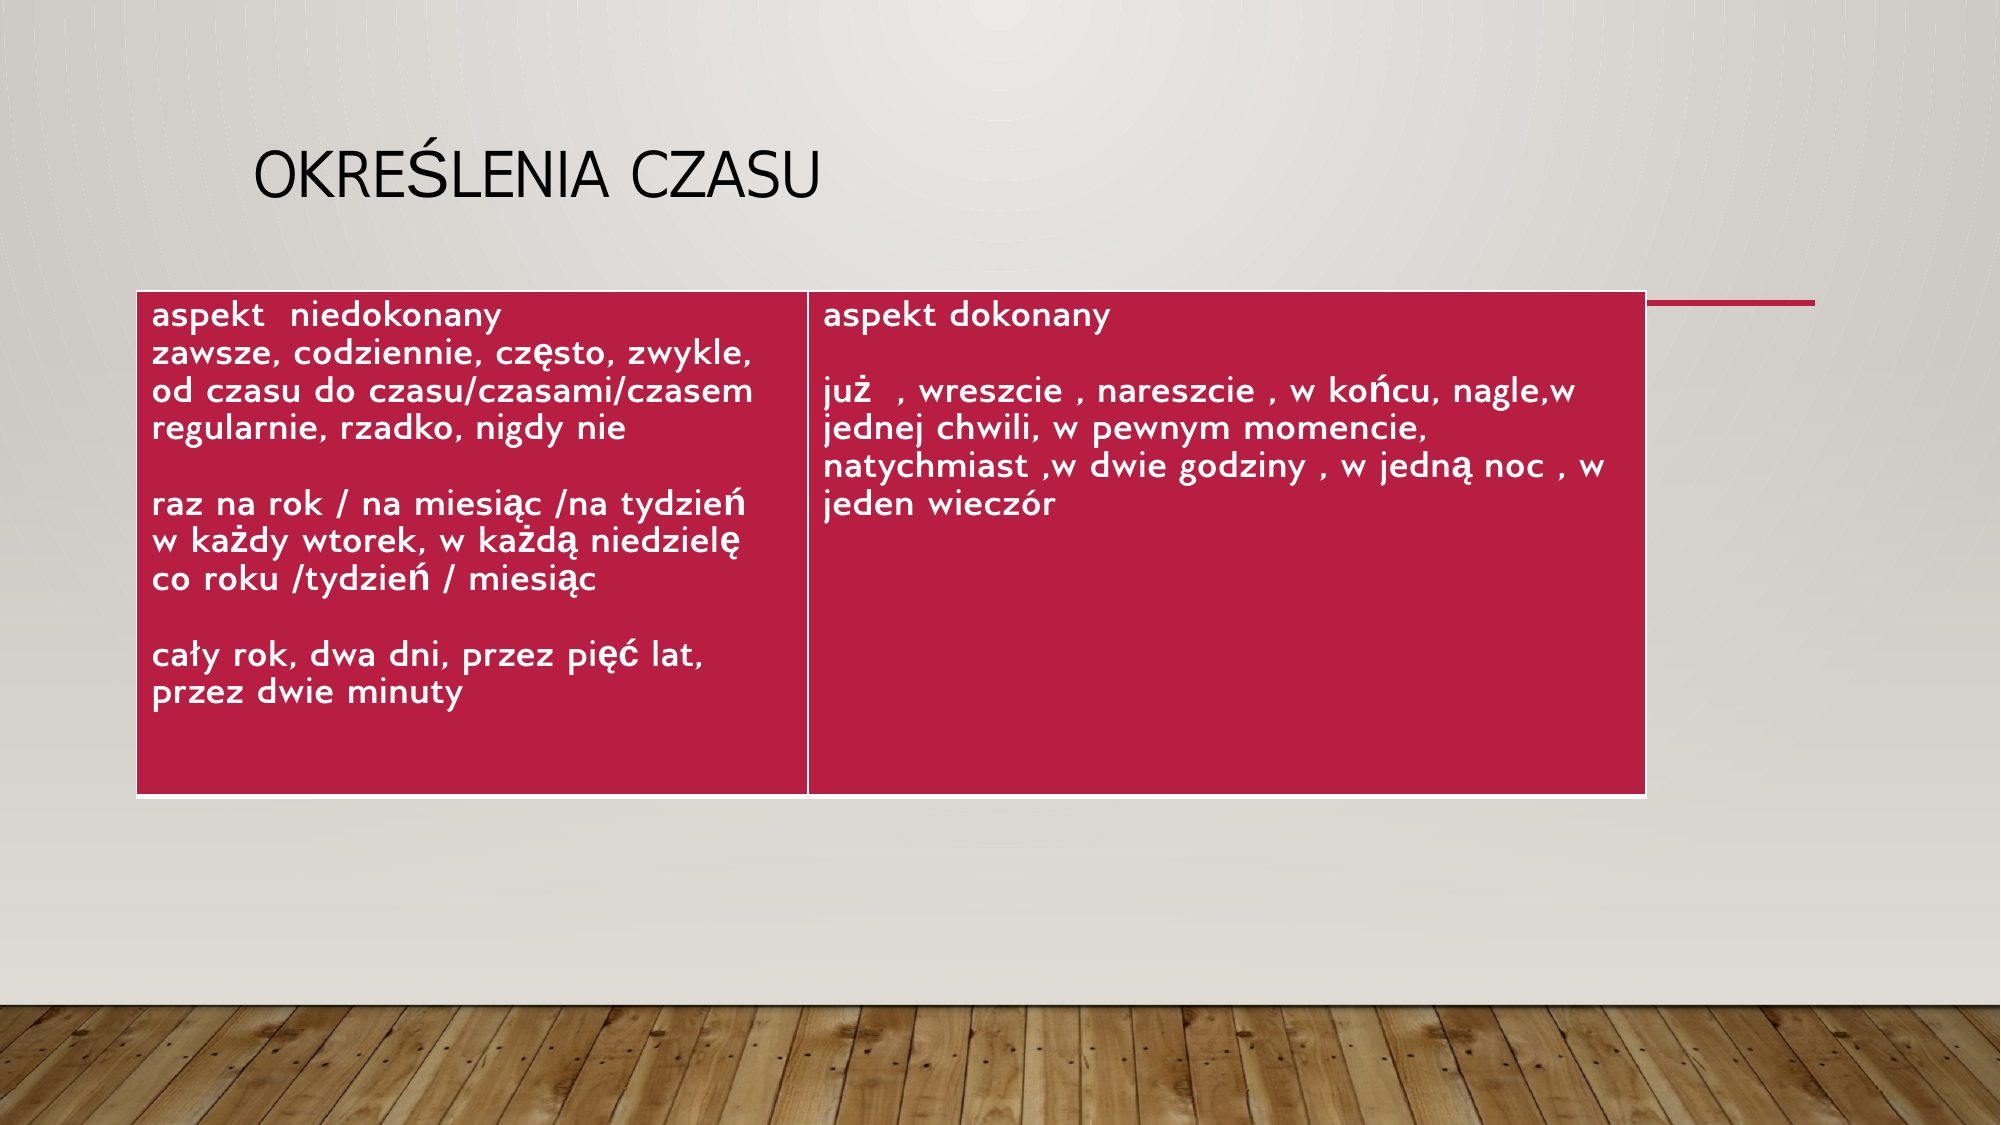

# Określenia czasu
| aspekt niedokonany zawsze, codziennie, często, zwykle, od czasu do czasu/czasami/czasem regularnie, rzadko, nigdy nie raz na rok / na miesiąc /na tydzień w każdy wtorek, w każdą niedzielę co roku /tydzień / miesiąc cały rok, dwa dni, przez pięć lat, przez dwie minuty | aspekt dokonany już , wreszcie , nareszcie , w końcu, nagle,w jednej chwili, w pewnym momencie, natychmiast ,w dwie godziny , w jedną noc , w jeden wieczór |
| --- | --- |